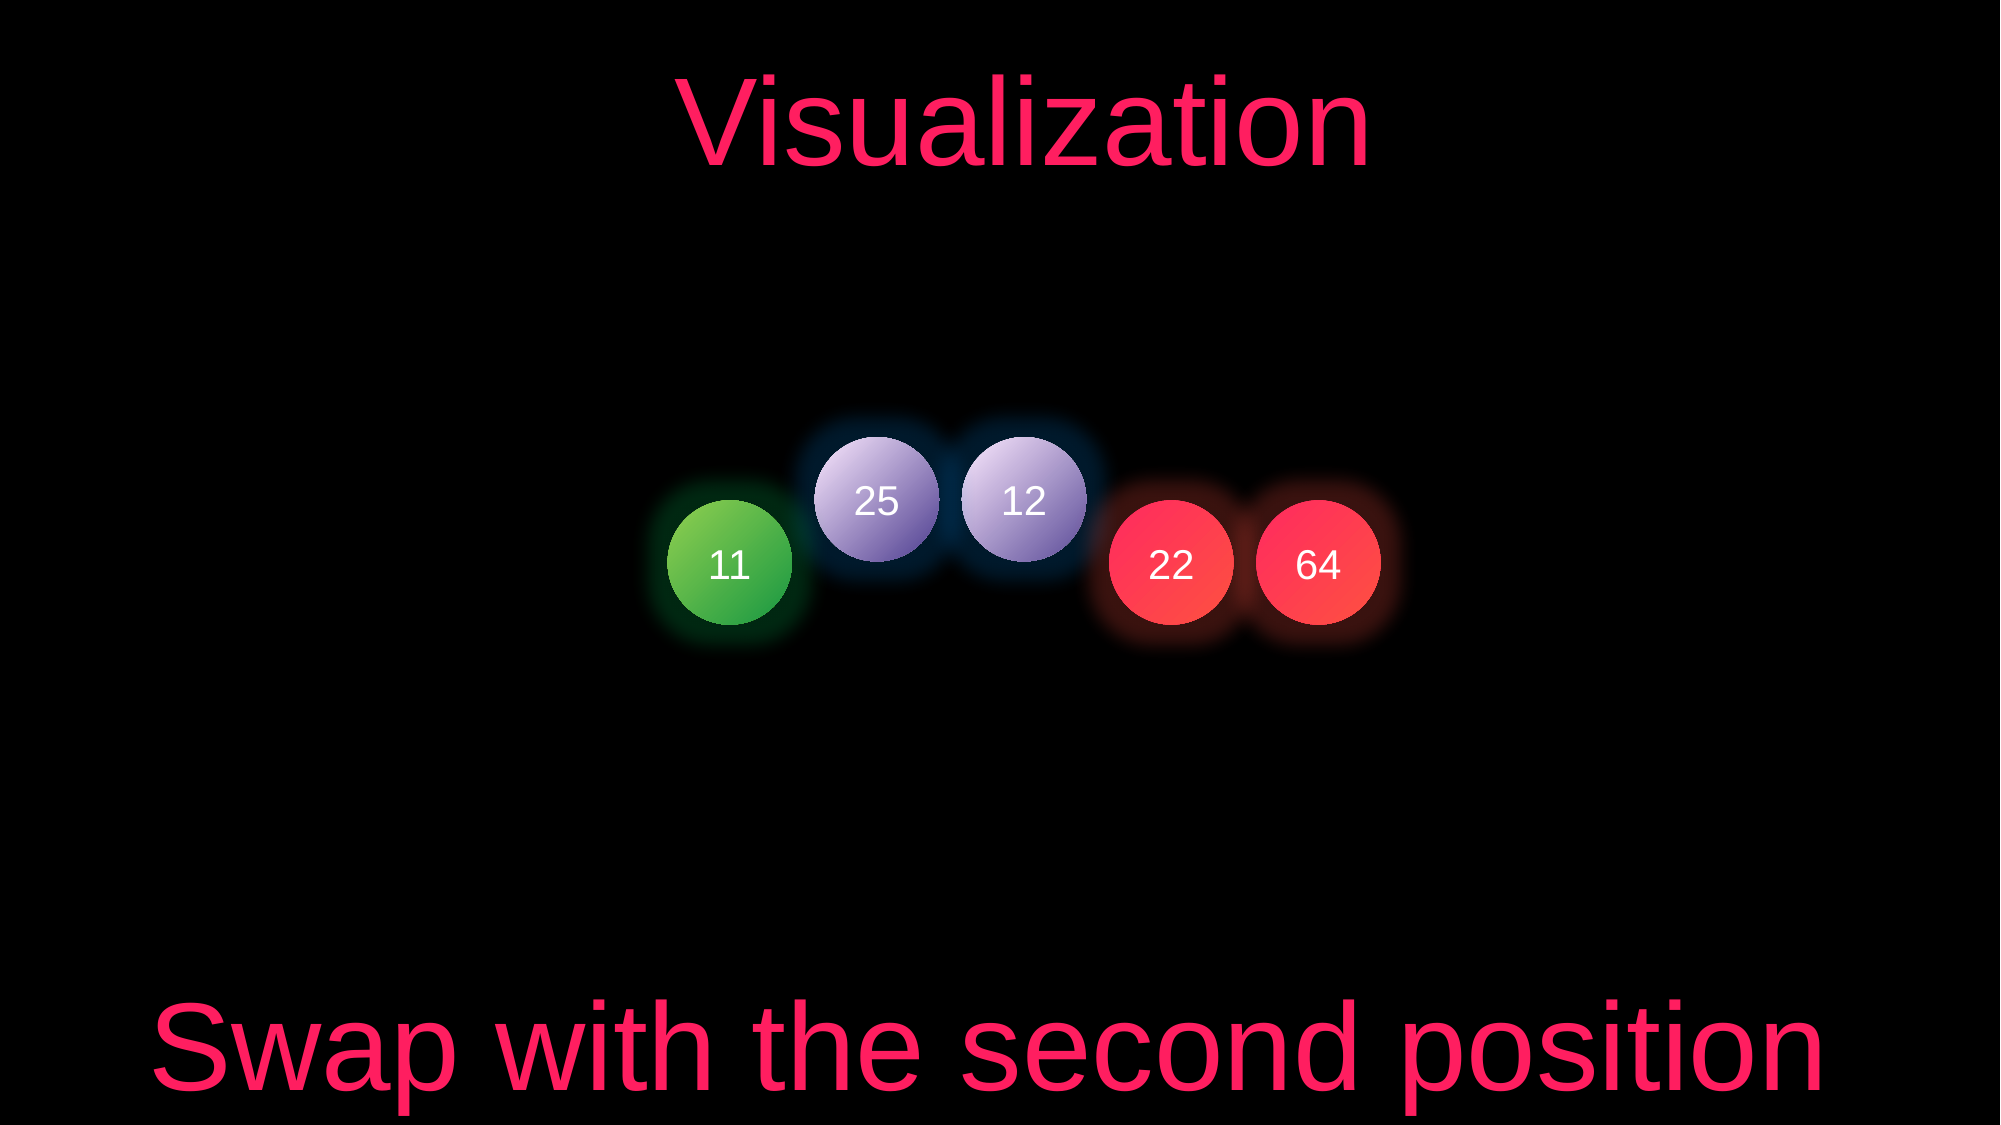

Visualization
25
12
11
22
64
Swap with the second position